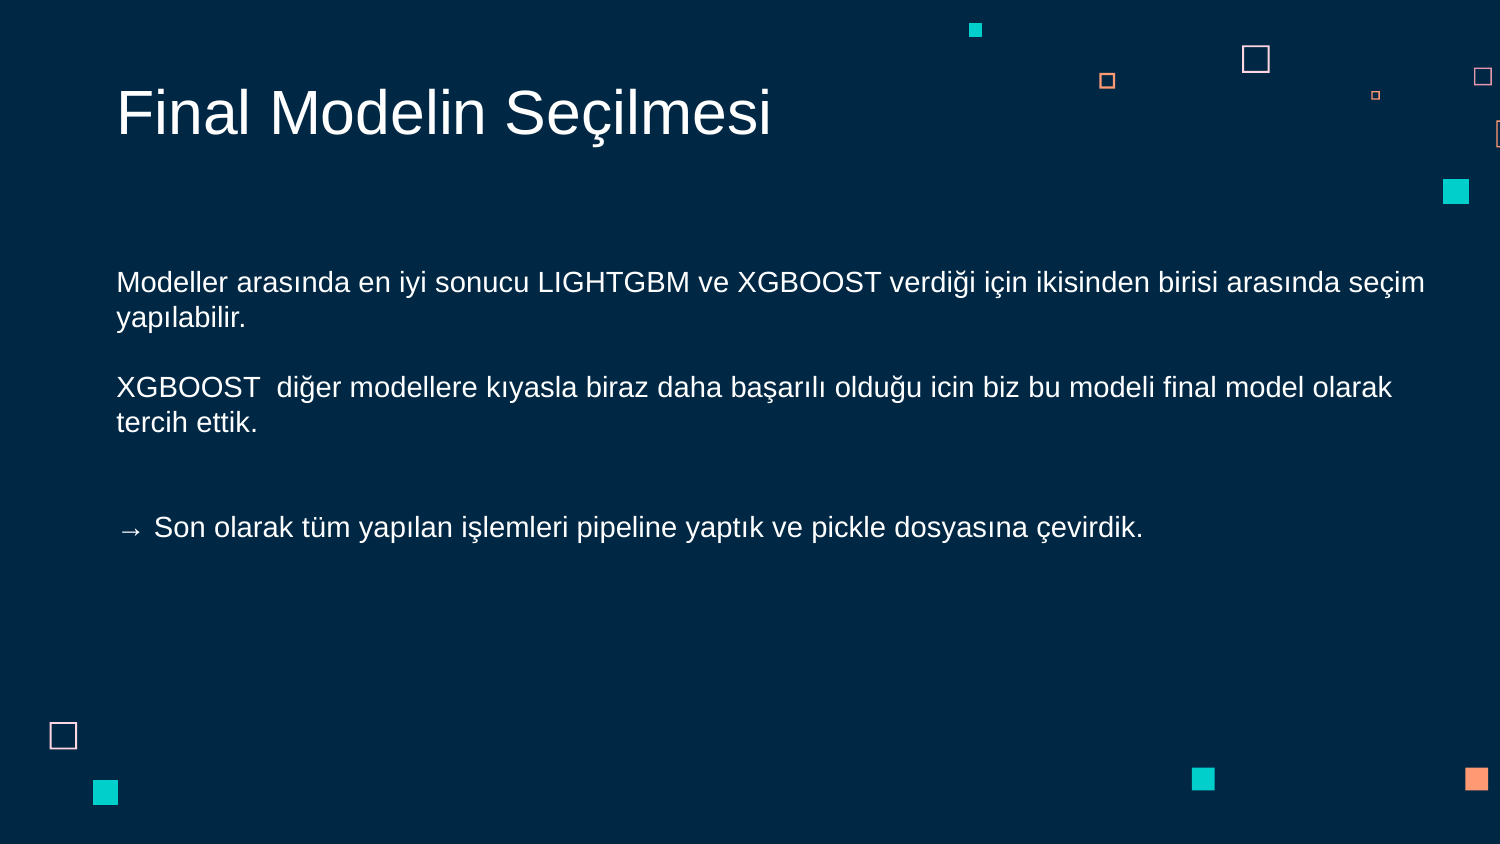

# Final Modelin Seçilmesi
Modeller arasında en iyi sonucu LIGHTGBM ve XGBOOST verdiği için ikisinden birisi arasında seçim yapılabilir.

XGBOOST  diğer modellere kıyasla biraz daha başarılı olduğu icin biz bu modeli final model olarak tercih ettik.

→ Son olarak tüm yapılan işlemleri pipeline yaptık ve pickle dosyasına çevirdik.